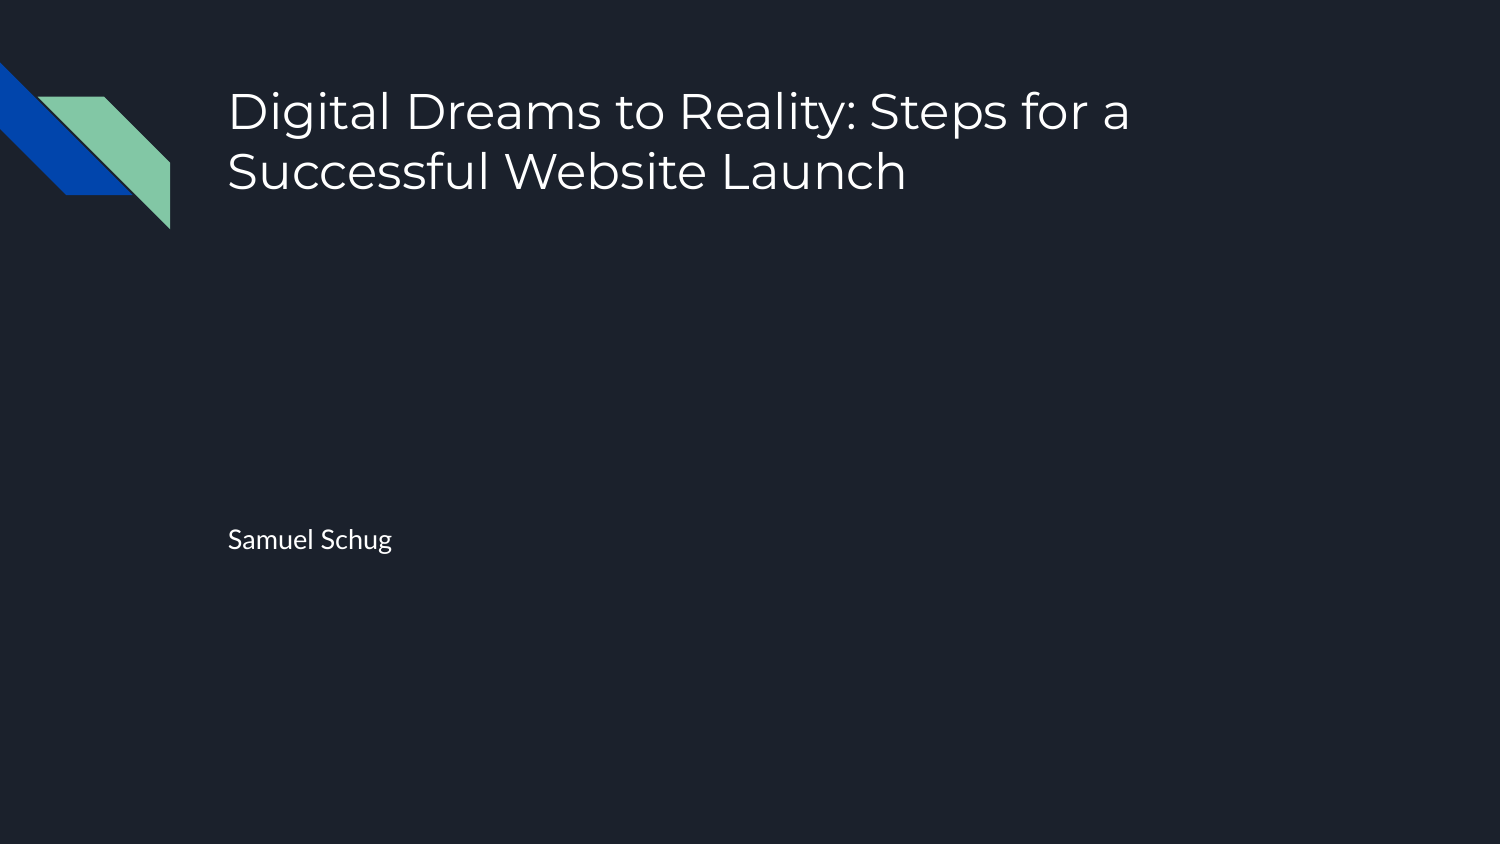

# Digital Dreams to Reality: Steps for a Successful Website Launch

Samuel Schug